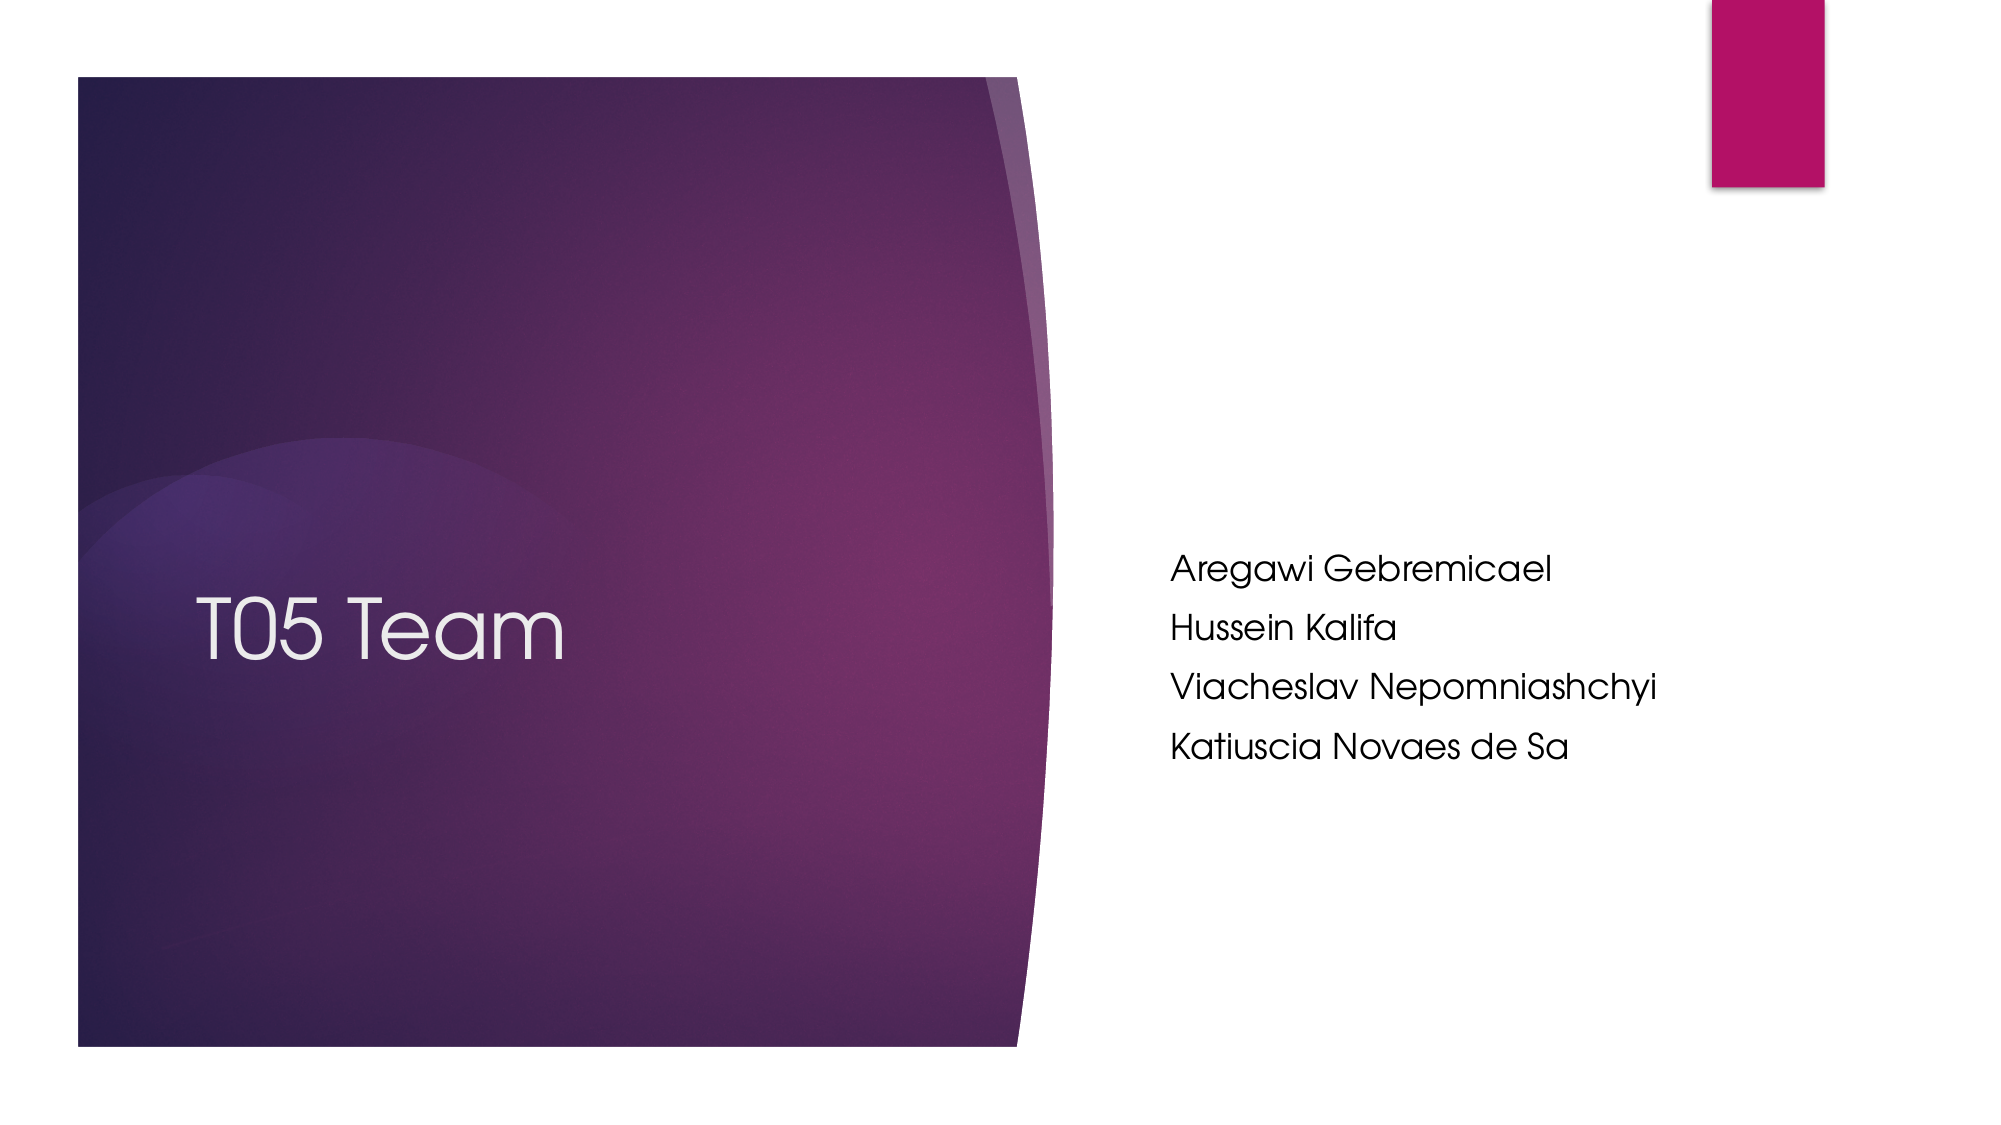

Aregawi Gebremicael
Hussein Kalifa
Viacheslav Nepomniashchyi
Katiuscia Novaes de Sa
# T05 Team